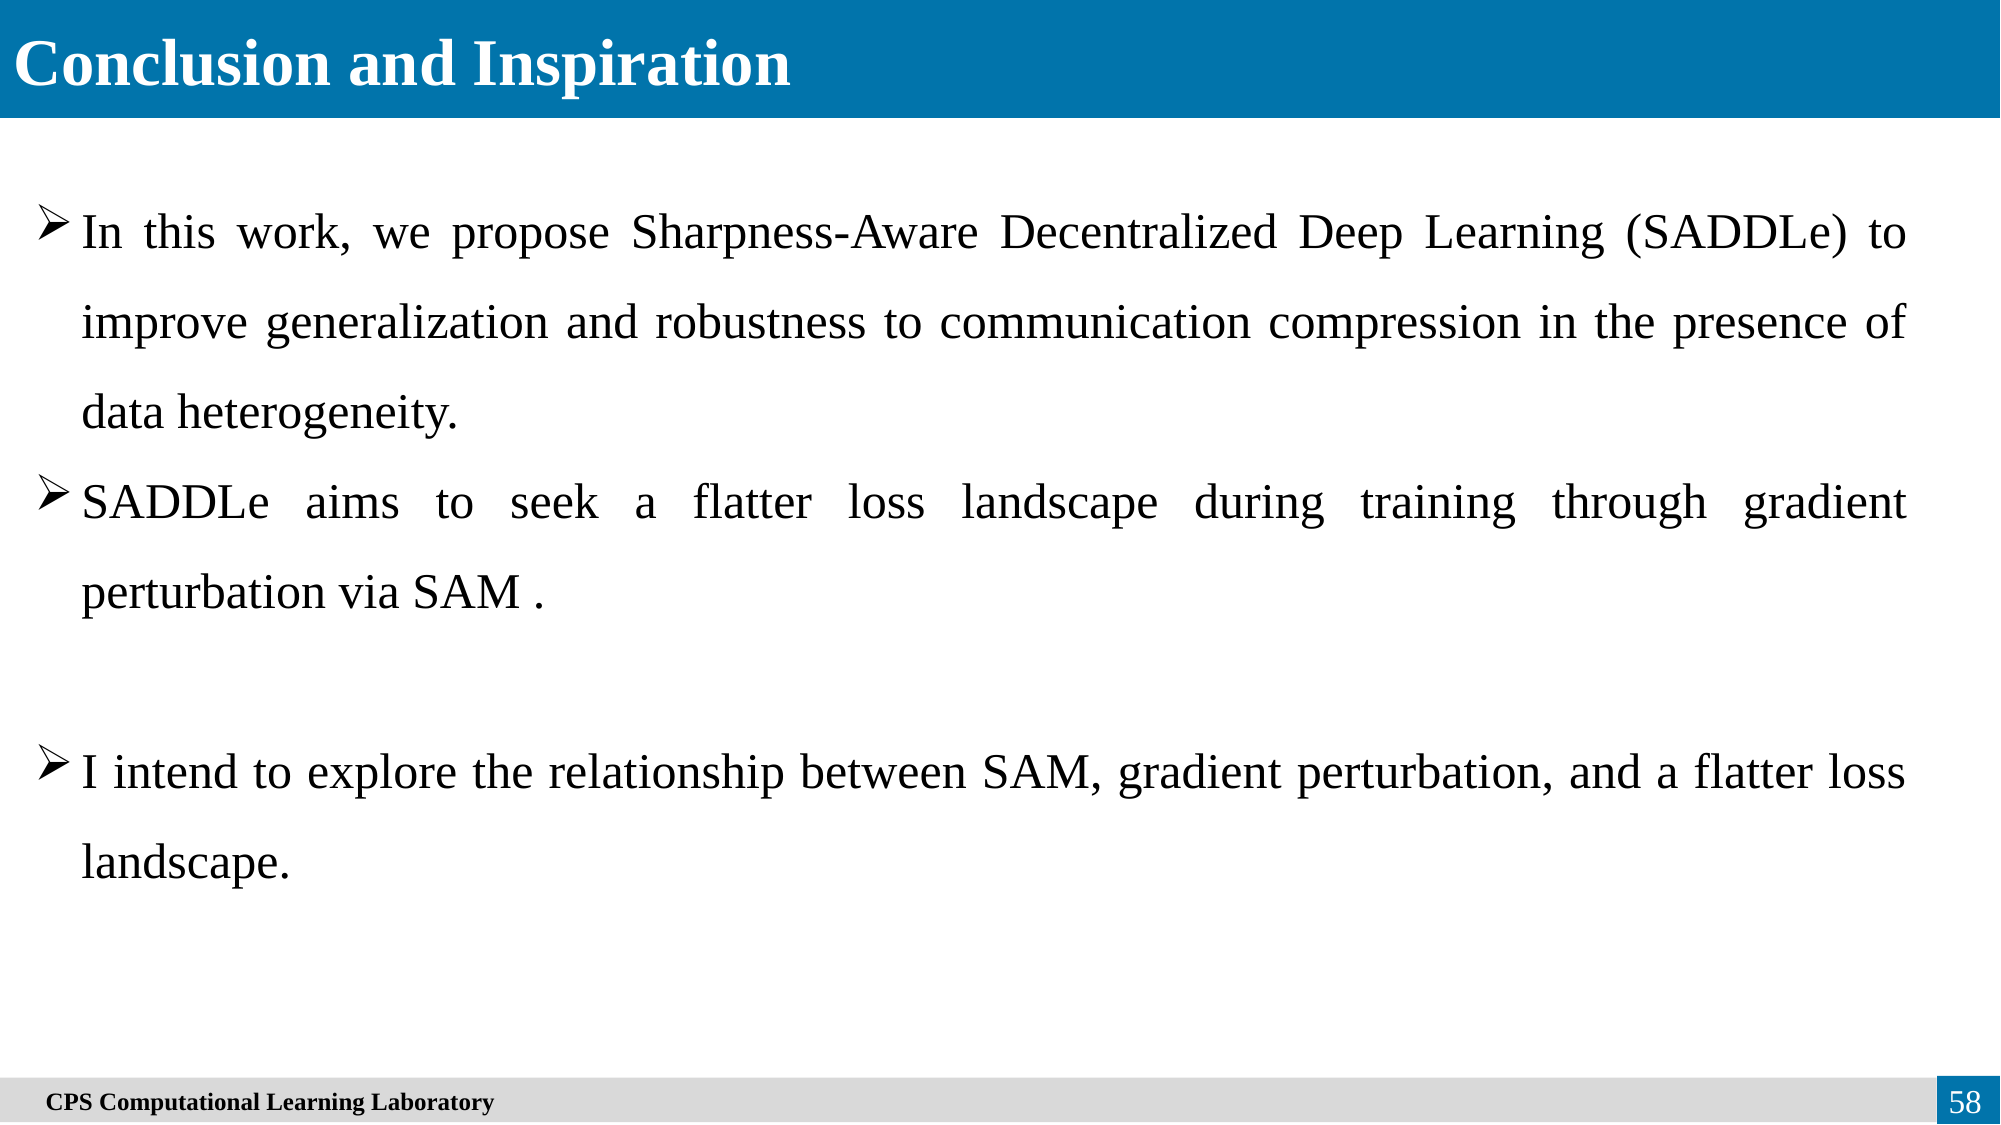

Conclusion and Inspiration
In this work, we propose Sharpness-Aware Decentralized Deep Learning (SADDLe) to improve generalization and robustness to communication compression in the presence of data heterogeneity.
SADDLe aims to seek a flatter loss landscape during training through gradient perturbation via SAM .

I intend to explore the relationship between SAM, gradient perturbation, and a flatter loss landscape.

58
　CPS Computational Learning Laboratory